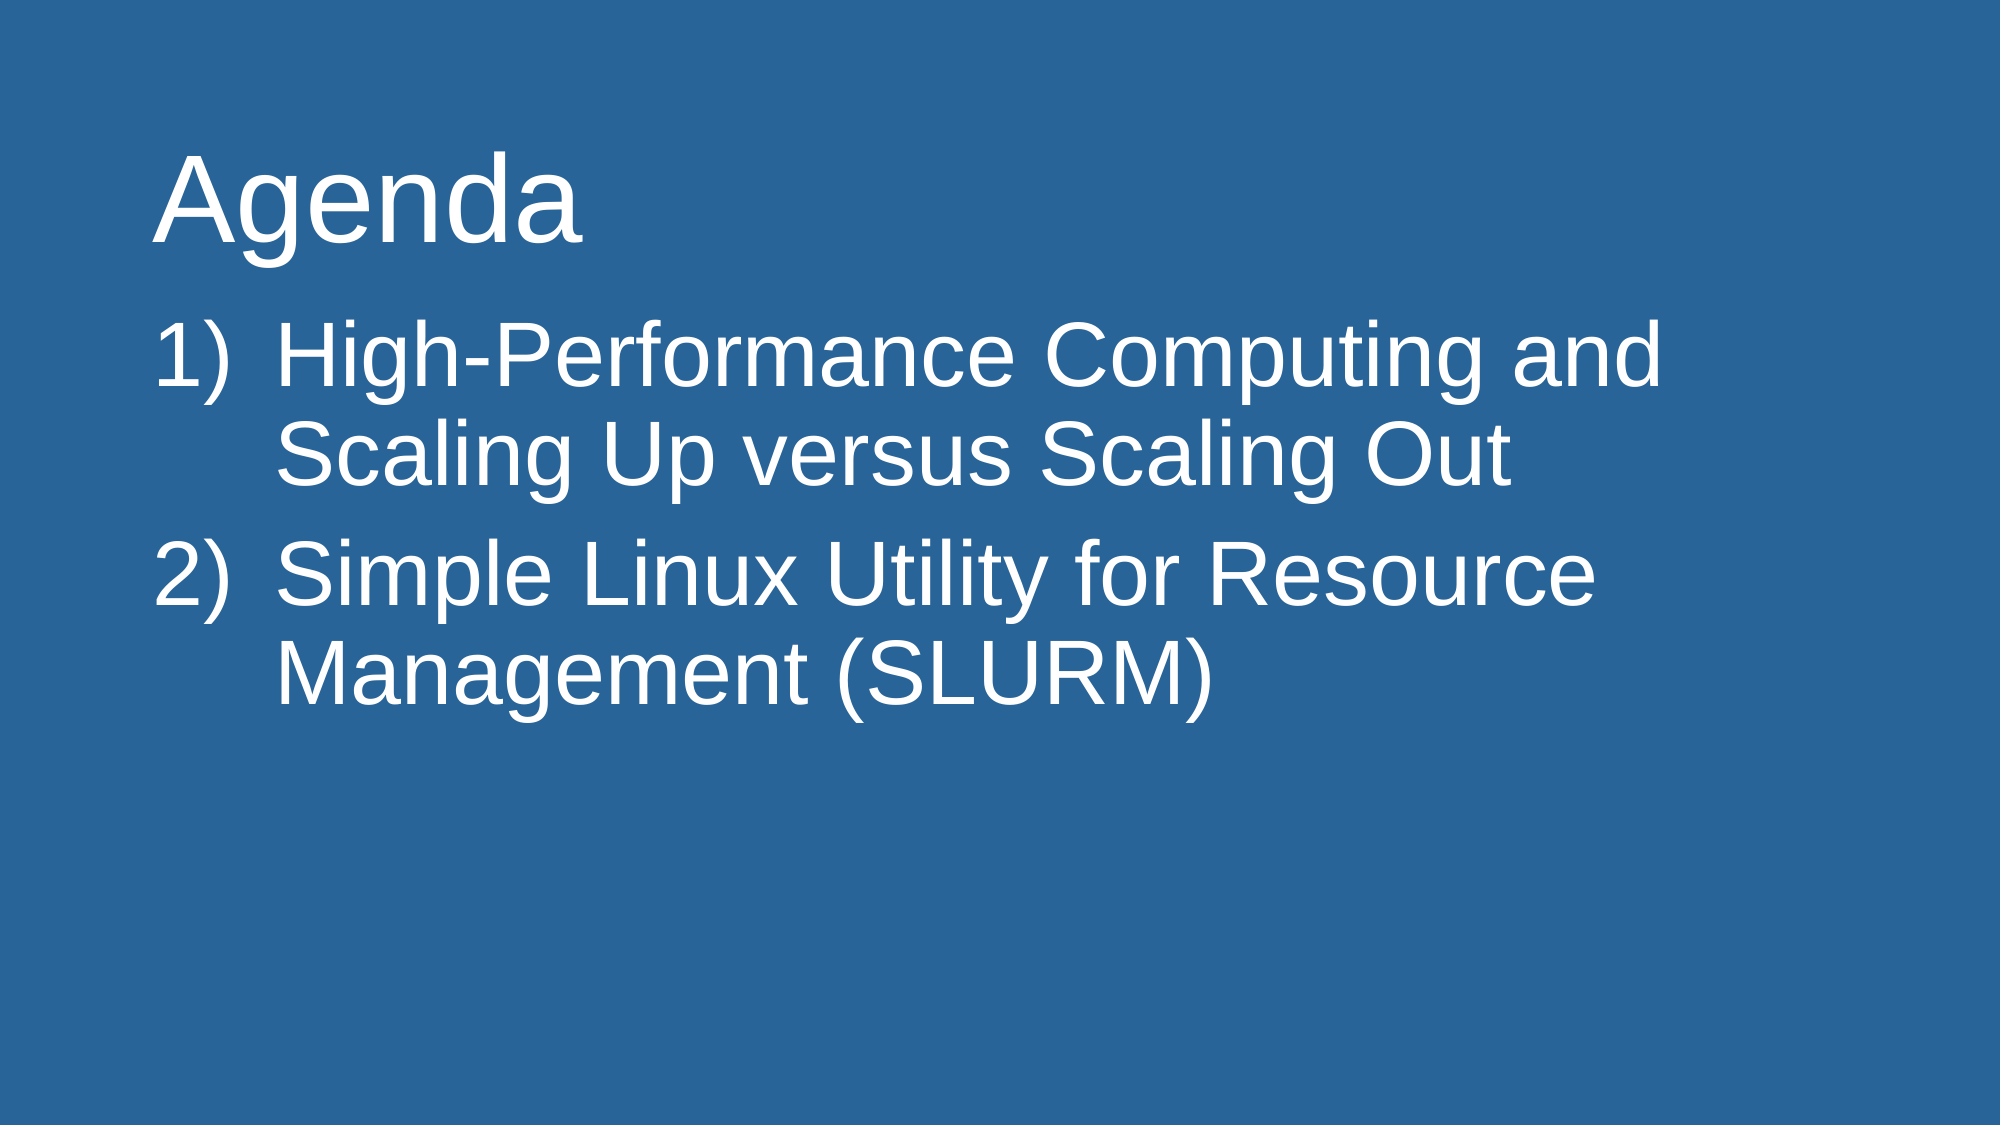

Agenda
High-Performance Computing and Scaling Up versus Scaling Out
Simple Linux Utility for Resource Management (SLURM)